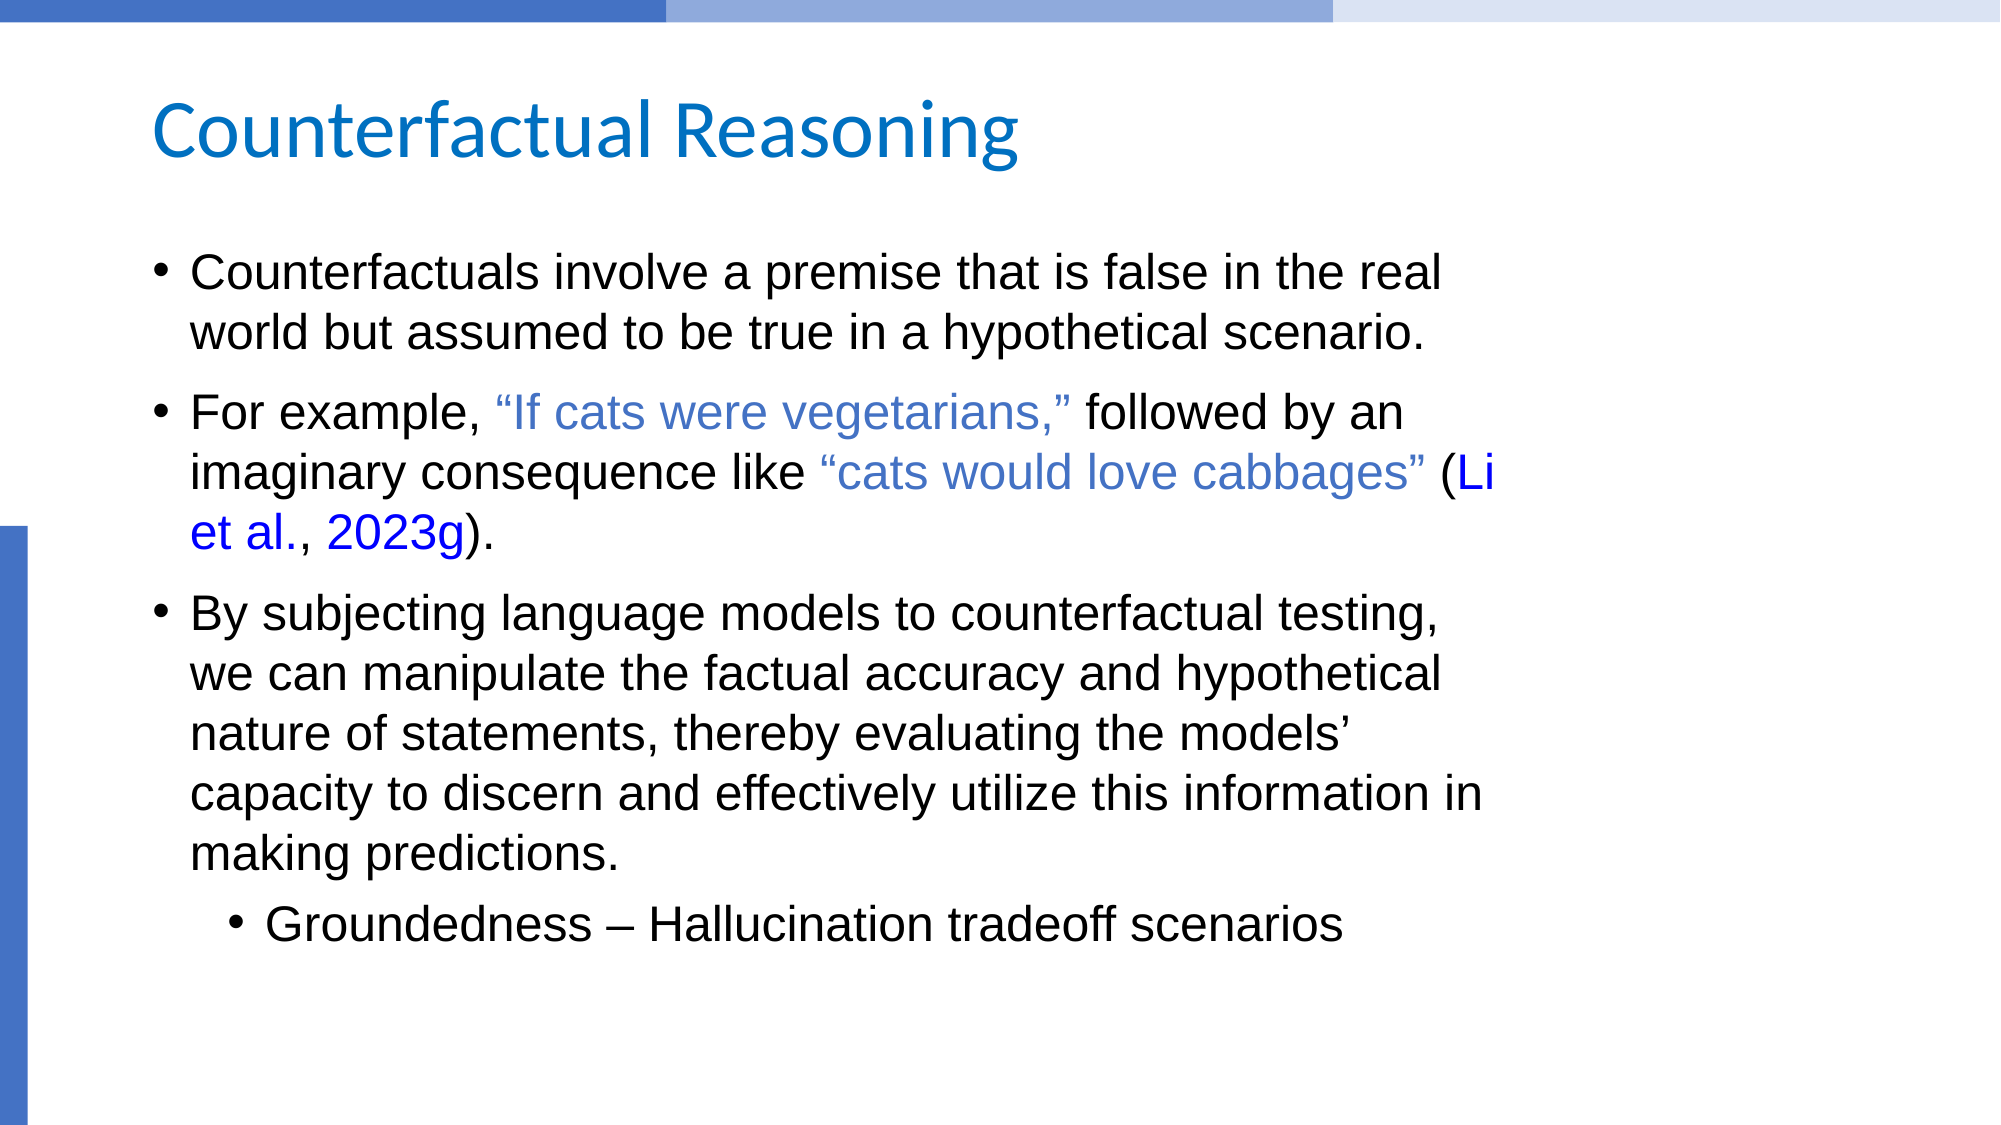

# Counterfactual Reasoning
Counterfactuals involve a premise that is false in the real world but assumed to be true in a hypothetical scenario.
For example, “If cats were vegetarians,” followed by an imaginary consequence like “cats would love cabbages” (Li et al., 2023g).
By subjecting language models to counterfactual testing, we can manipulate the factual accuracy and hypothetical nature of statements, thereby evaluating the models’ capacity to discern and effectively utilize this information in making predictions.
Groundedness – Hallucination tradeoff scenarios